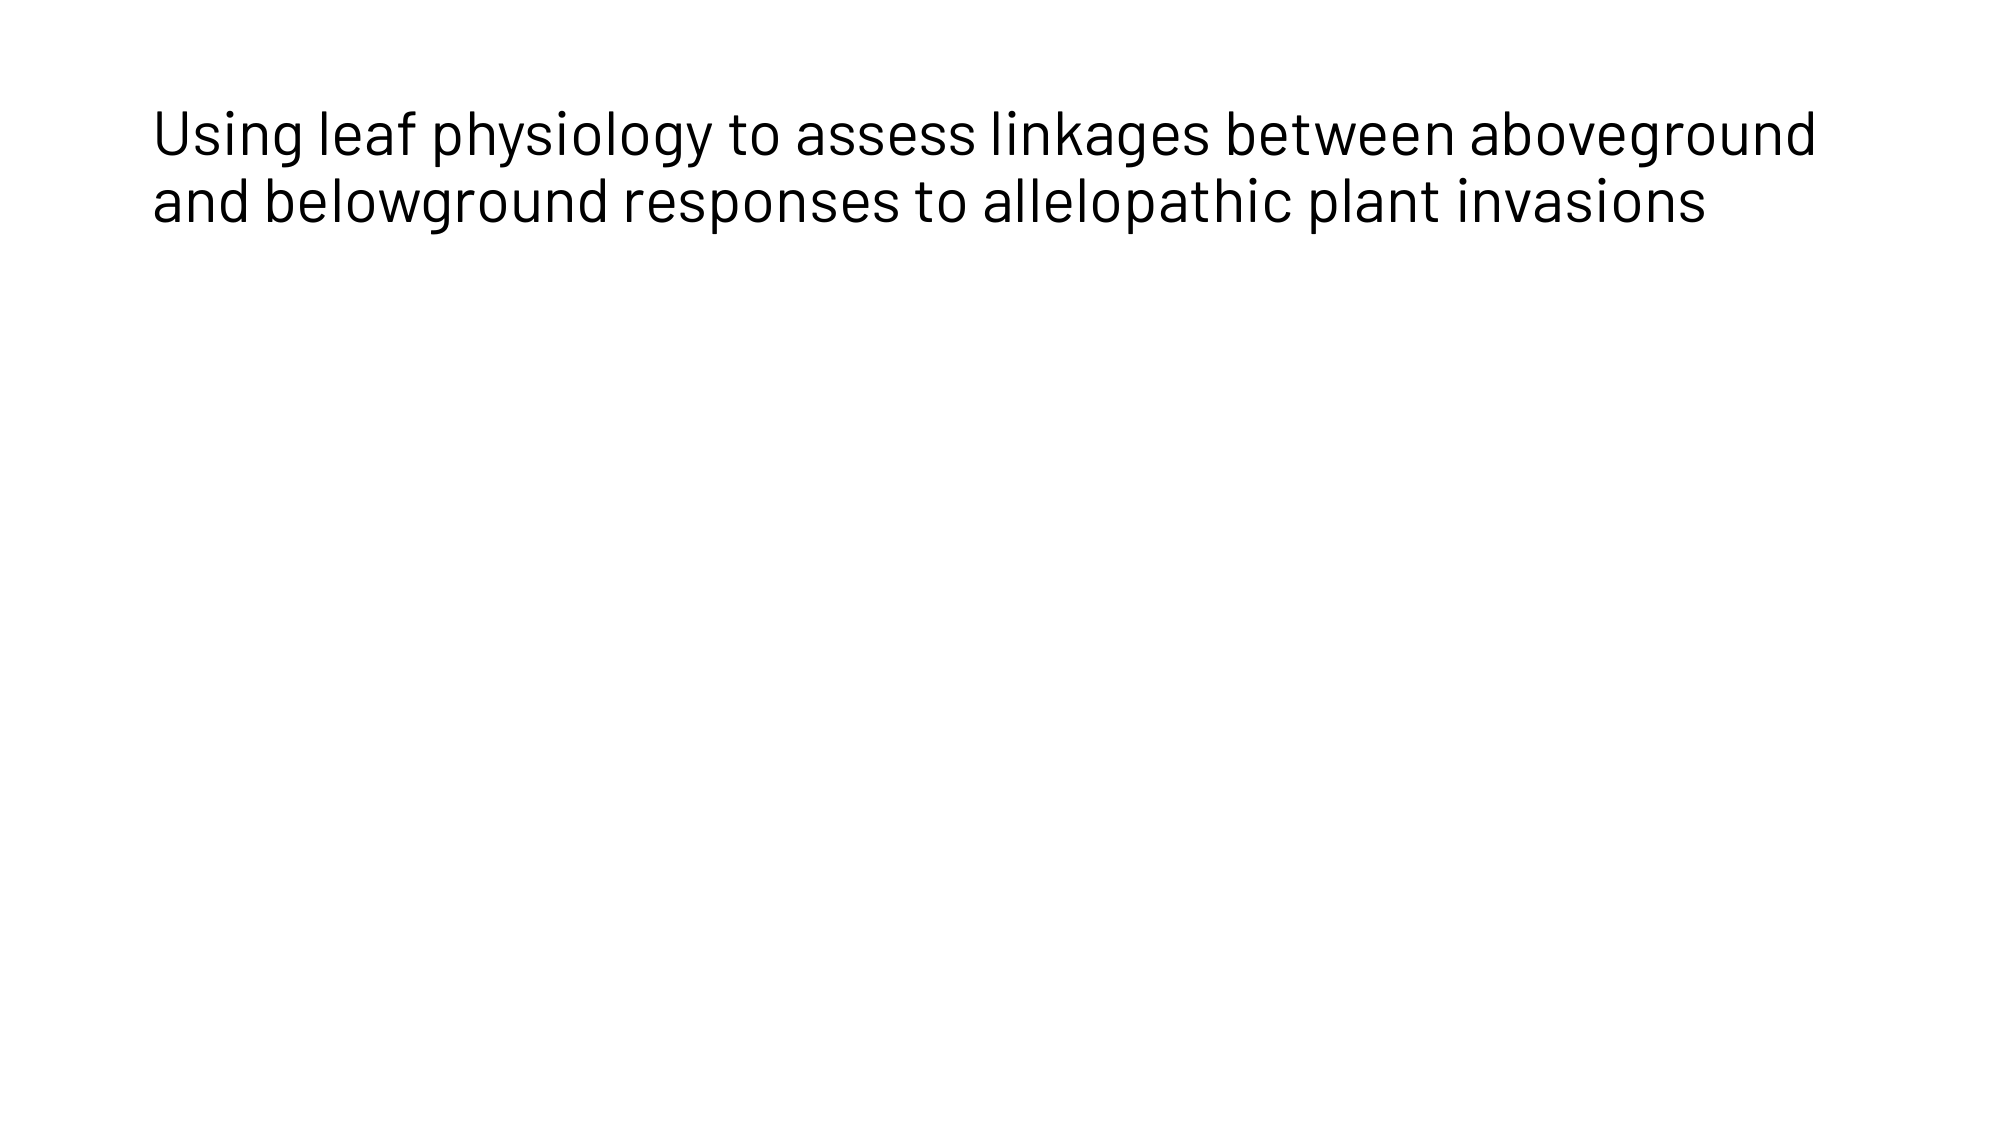

# Using leaf physiology to assess linkages between aboveground and belowground responses to allelopathic plant invasions